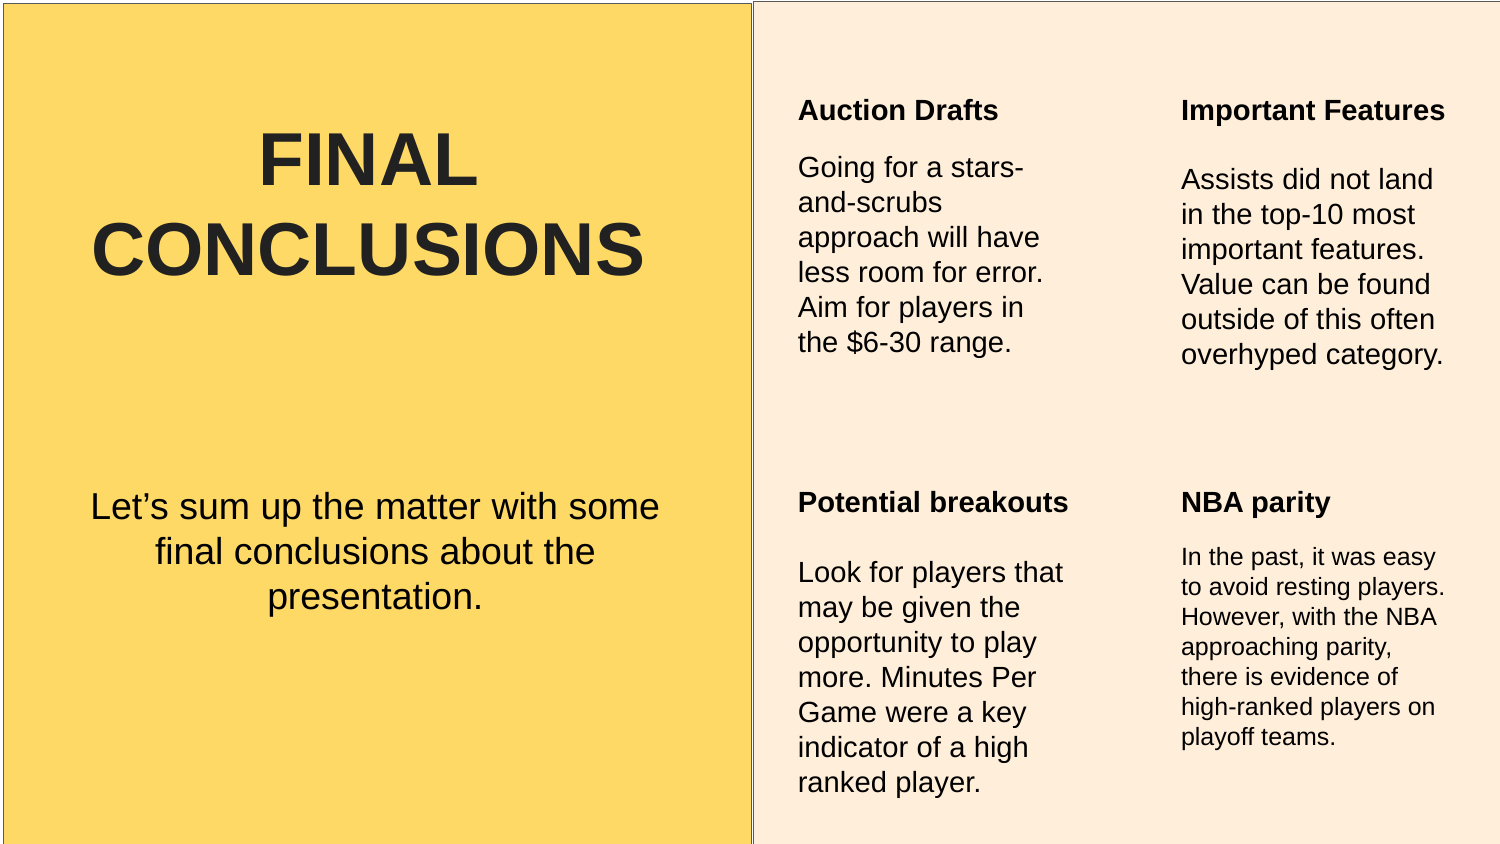

FINAL CONCLUSIONS
Auction Drafts

Going for a stars-and-scrubs approach will have less room for error. Aim for players in the $6-30 range.
Important Features

Assists did not land in the top-10 most important features. Value can be found outside of this often overhyped category.
Let’s sum up the matter with some final conclusions about the presentation.
Potential breakouts

Look for players that may be given the opportunity to play more. Minutes Per Game were a key indicator of a high ranked player.
NBA parity

In the past, it was easy to avoid resting players. However, with the NBA approaching parity, there is evidence of high-ranked players on playoff teams.